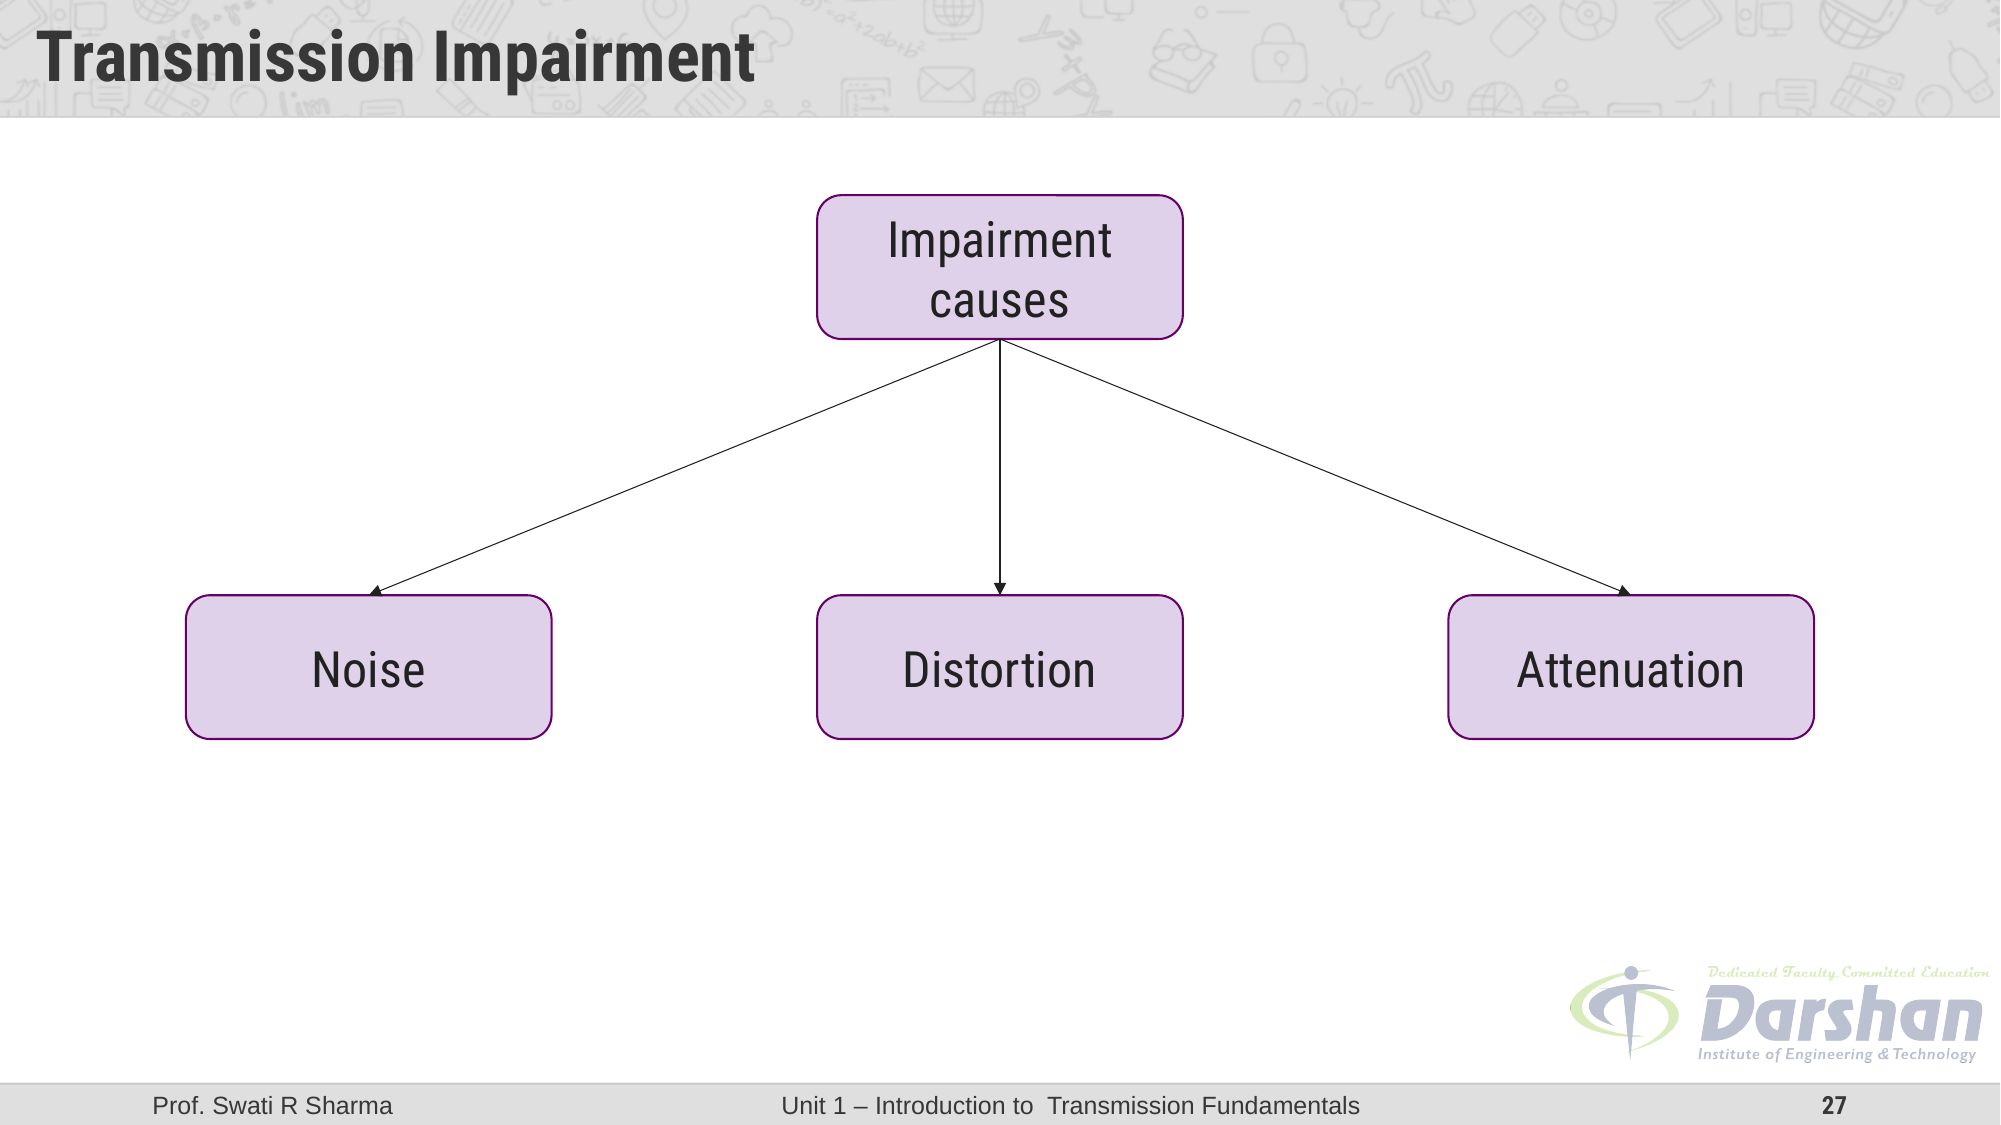

# Transmission Impairment
Impairment causes
Noise
Distortion
Attenuation